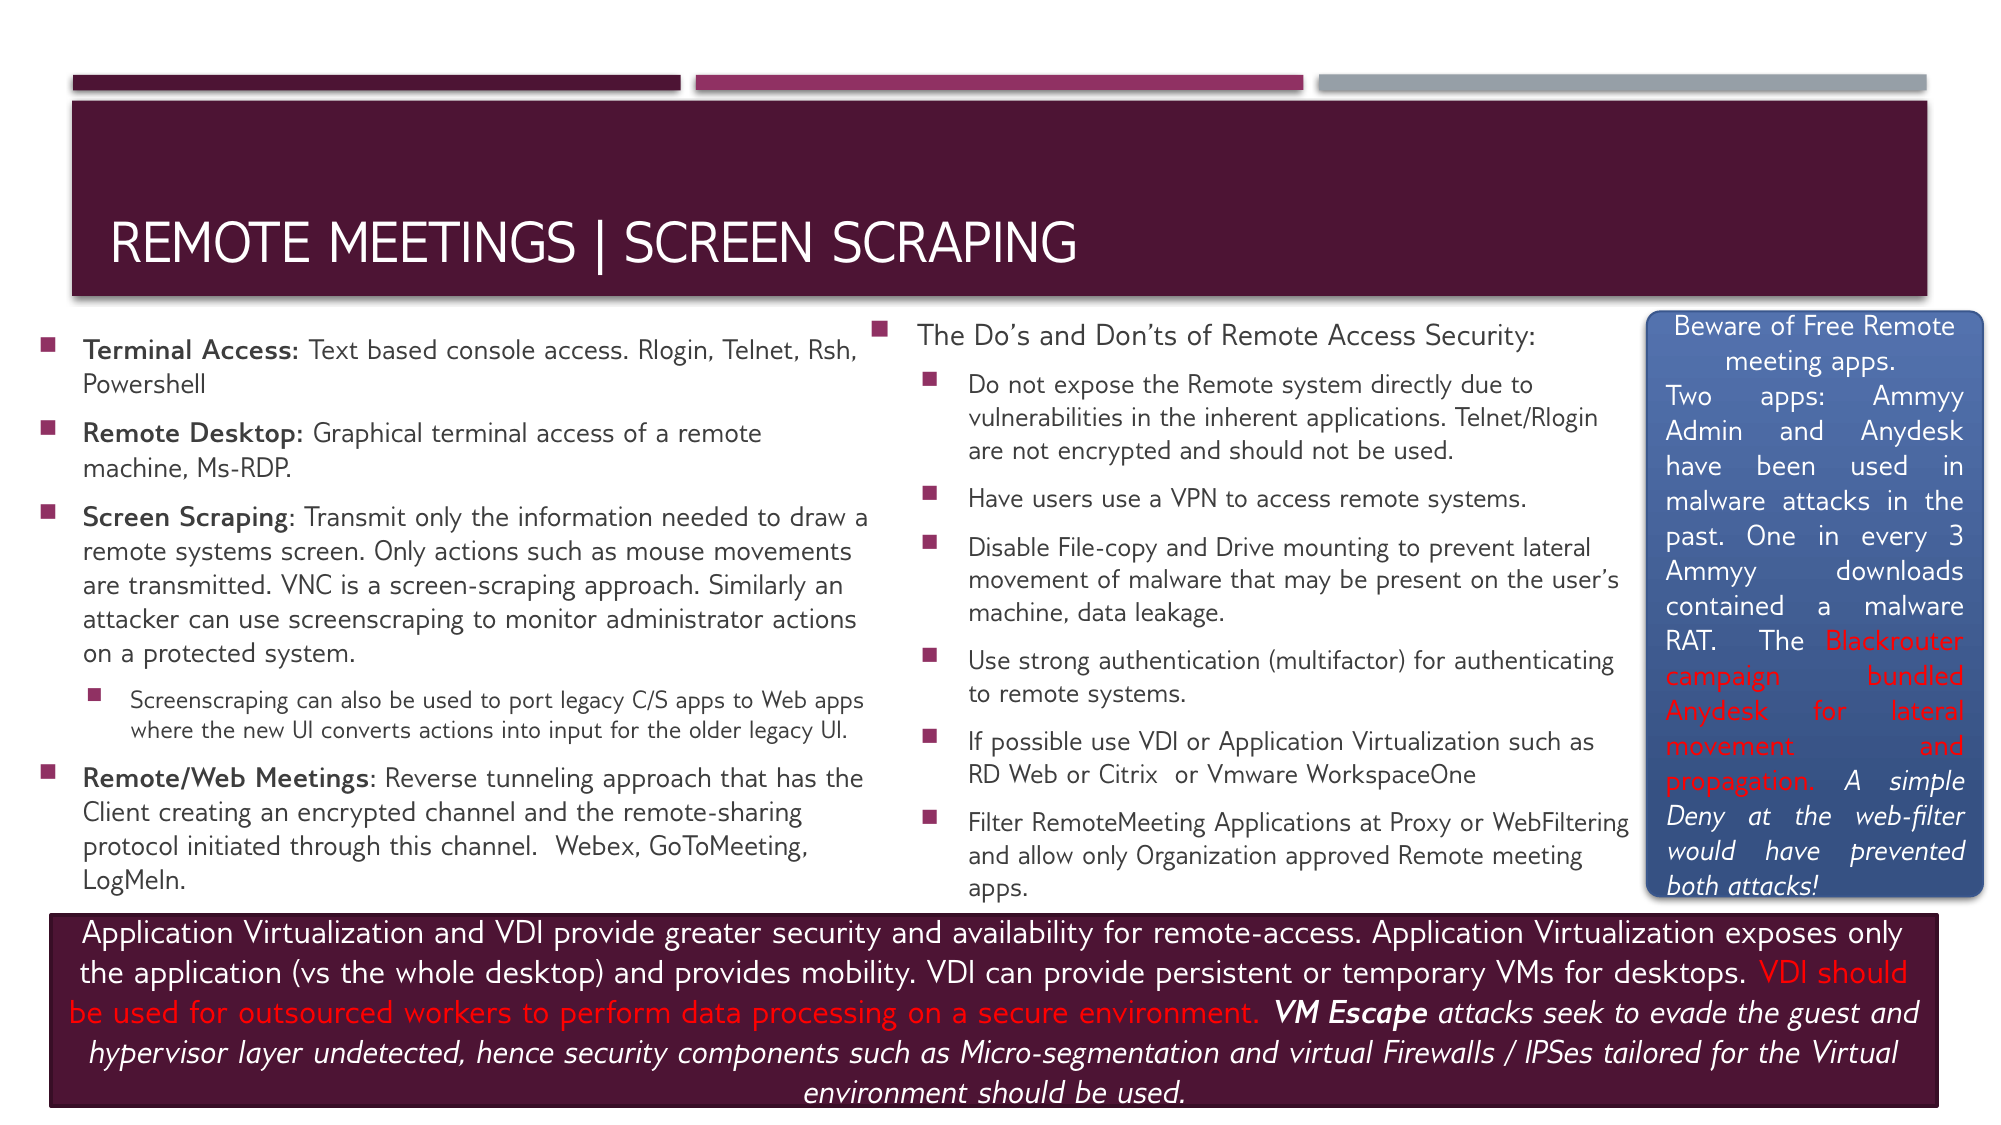

# Remote meetings | Screen scraping
The Do’s and Don’ts of Remote Access Security:
Do not expose the Remote system directly due to vulnerabilities in the inherent applications. Telnet/Rlogin are not encrypted and should not be used.
Have users use a VPN to access remote systems.
Disable File-copy and Drive mounting to prevent lateral movement of malware that may be present on the user’s machine, data leakage.
Use strong authentication (multifactor) for authenticating to remote systems.
If possible use VDI or Application Virtualization such as RD Web or Citrix  or Vmware WorkspaceOne
Filter RemoteMeeting Applications at Proxy or WebFiltering and allow only Organization approved Remote meeting apps.
Terminal Access: Text based console access. Rlogin, Telnet, Rsh, Powershell
Remote Desktop: Graphical terminal access of a remote machine, Ms-RDP.
Screen Scraping: Transmit only the information needed to draw a remote systems screen. Only actions such as mouse movements are transmitted. VNC is a screen-scraping approach. Similarly an attacker can use screenscraping to monitor administrator actions on a protected system.
Screenscraping can also be used to port legacy C/S apps to Web apps where the new UI converts actions into input for the older legacy UI.
Remote/Web Meetings: Reverse tunneling approach that has the Client creating an encrypted channel and the remote-sharing protocol initiated through this channel.  Webex, GoToMeeting, LogMeIn.
Beware of Free Remote meeting apps.
Two apps: Ammyy Admin and Anydesk have been used in malware attacks in the past. One in every 3 Ammyy downloads contained a malware RAT.  The Blackrouter campaign bundled Anydesk for lateral movement and propagation. A simple Deny at the web-filter would have prevented both attacks!
Application Virtualization and VDI provide greater security and availability for remote-access. Application Virtualization exposes only the application (vs the whole desktop) and provides mobility. VDI can provide persistent or temporary VMs for desktops. VDI should be used for outsourced workers to perform data processing on a secure environment. VM Escape attacks seek to evade the guest and hypervisor layer undetected, hence security components such as Micro-segmentation and virtual Firewalls / IPSes tailored for the Virtual environment should be used.